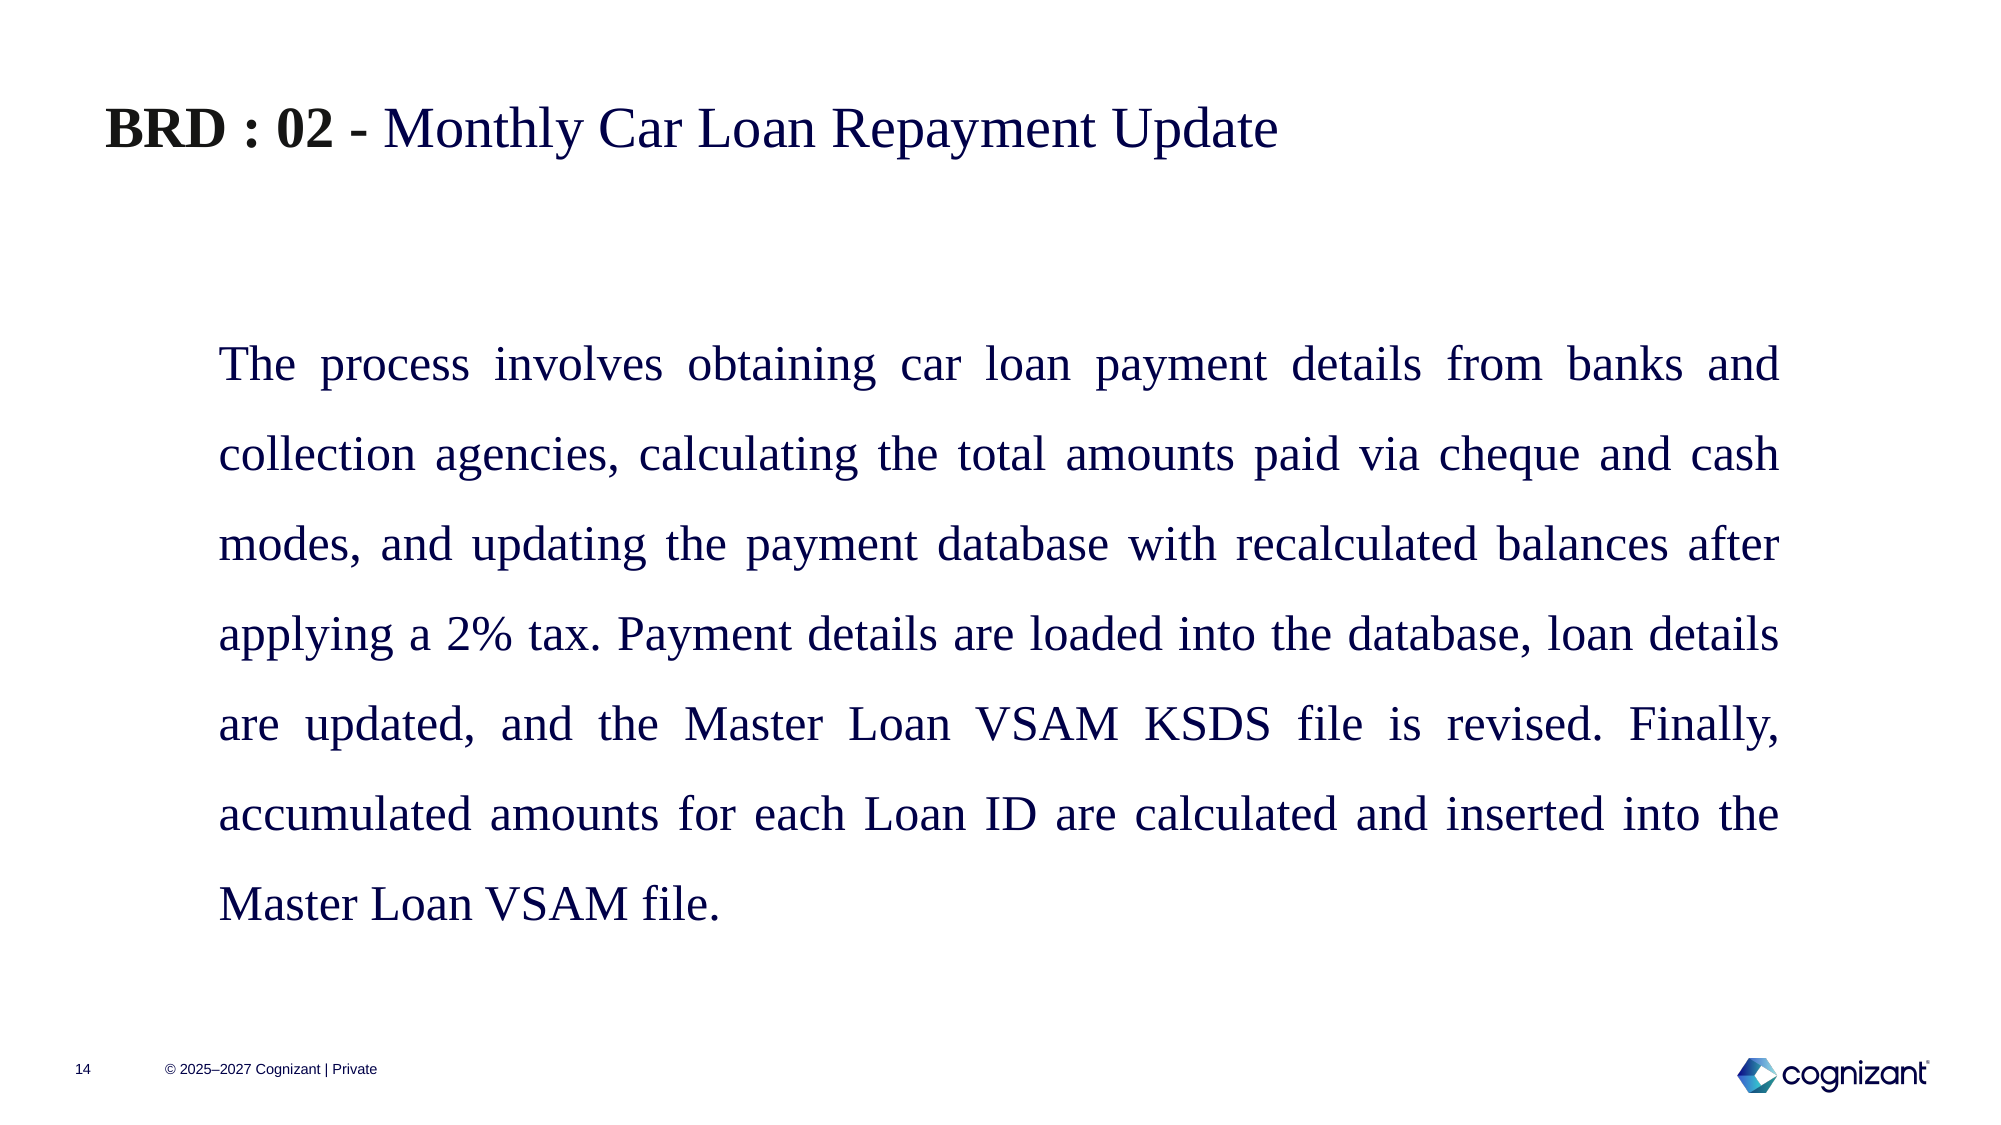

BRD : 02 - Monthly Car Loan Repayment Update
The process involves obtaining car loan payment details from banks and collection agencies, calculating the total amounts paid via cheque and cash modes, and updating the payment database with recalculated balances after applying a 2% tax. Payment details are loaded into the database, loan details are updated, and the Master Loan VSAM KSDS file is revised. Finally, accumulated amounts for each Loan ID are calculated and inserted into the Master Loan VSAM file.
14
© 2025–2027 Cognizant | Private